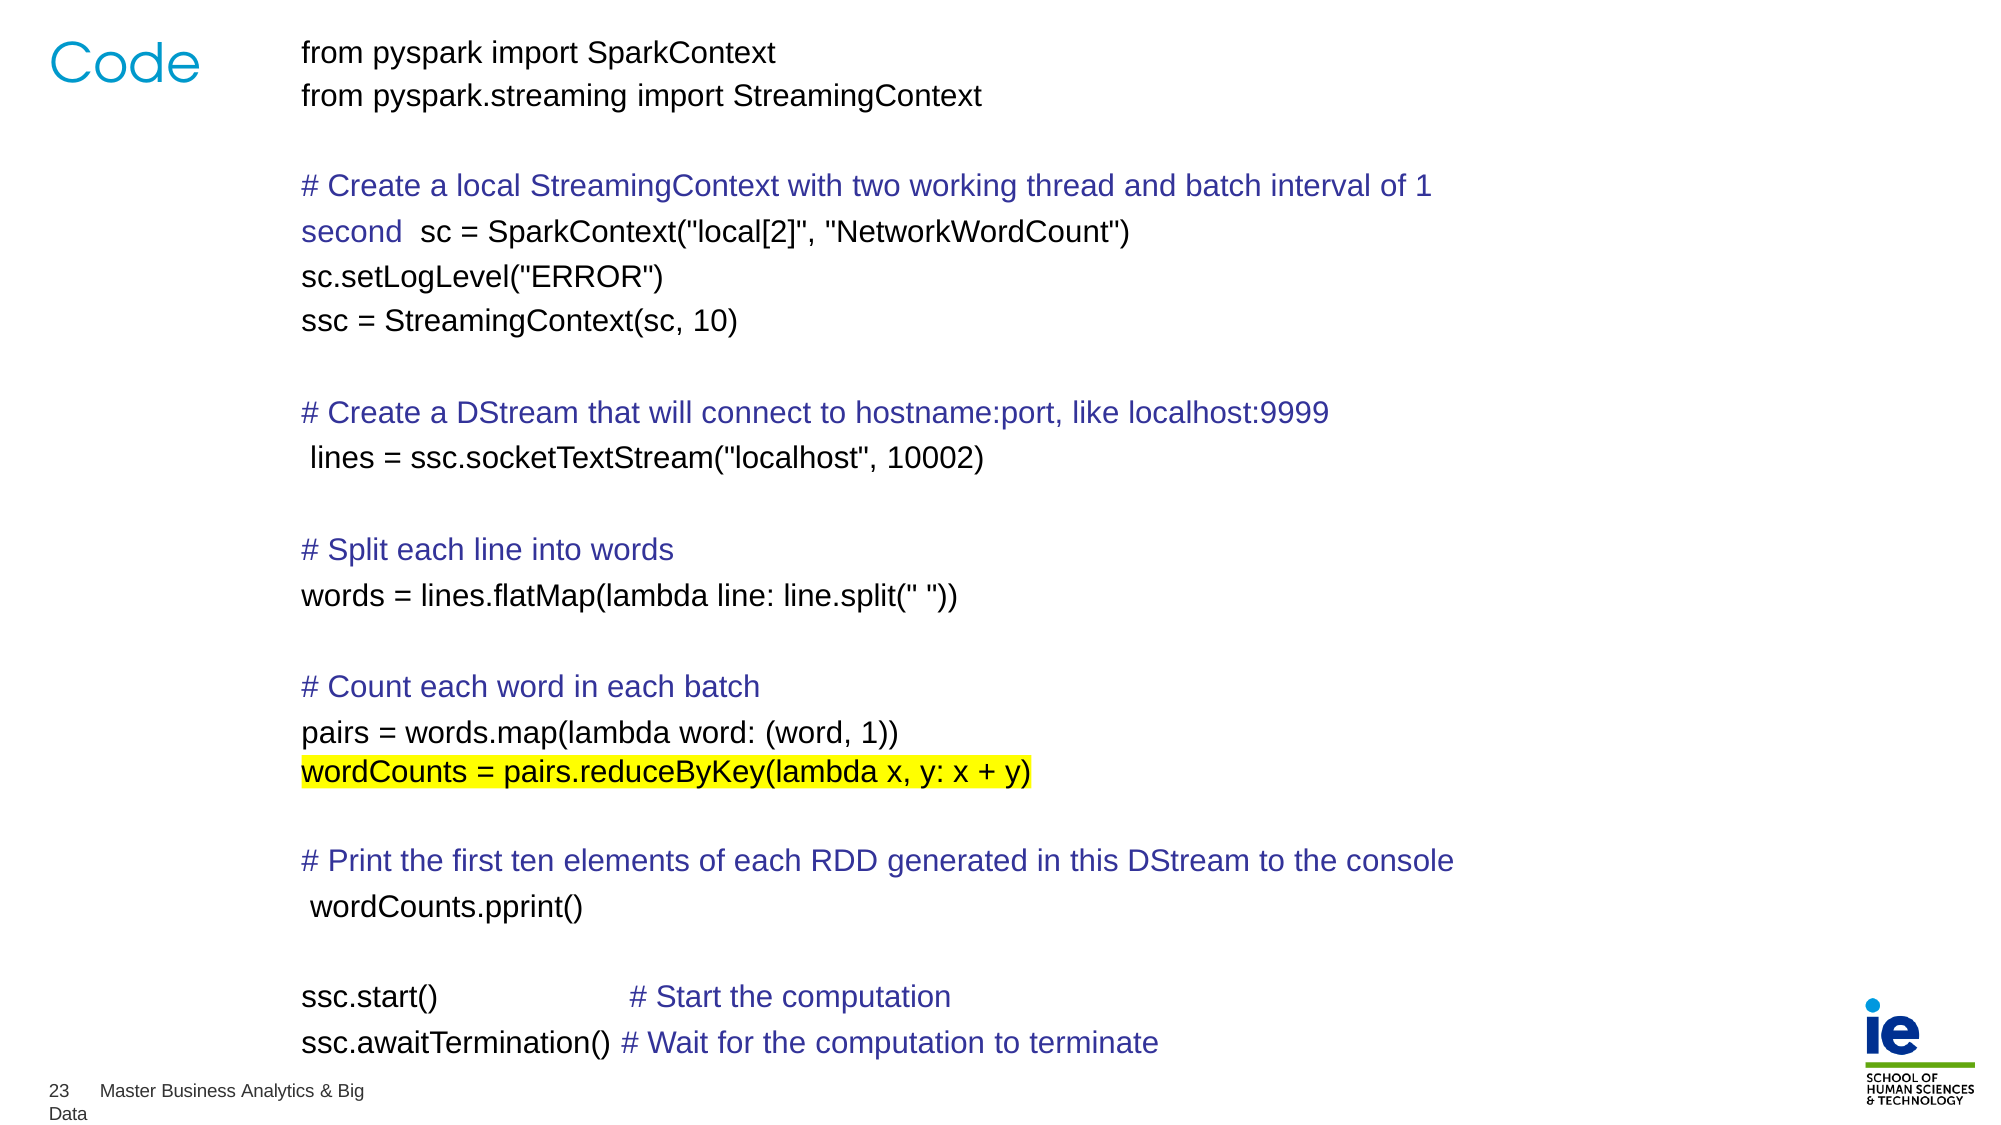

from pyspark import SparkContext
from pyspark.streaming import StreamingContext
# Code
# Create a local StreamingContext with two working thread and batch interval of 1 second  sc = SparkContext("local[2]", "NetworkWordCount")
sc.setLogLevel("ERROR")
ssc = StreamingContext(sc, 10)

# Create a DStream that will connect to hostname:port, like localhost:9999  lines = ssc.socketTextStream("localhost", 10002)

# Split each line into words
words = lines.flatMap(lambda line: line.split(" "))

# Count each word in each batch
pairs = words.map(lambda word: (word, 1))
wordCounts = pairs.reduceByKey(lambda x, y: x + y)
# Print the first ten elements of each RDD generated in this DStream to the console  wordCounts.pprint()

ssc.start()	# Start the computation  ssc.awaitTermination() # Wait for the computation to terminate
23	Master Business Analytics & Big Data